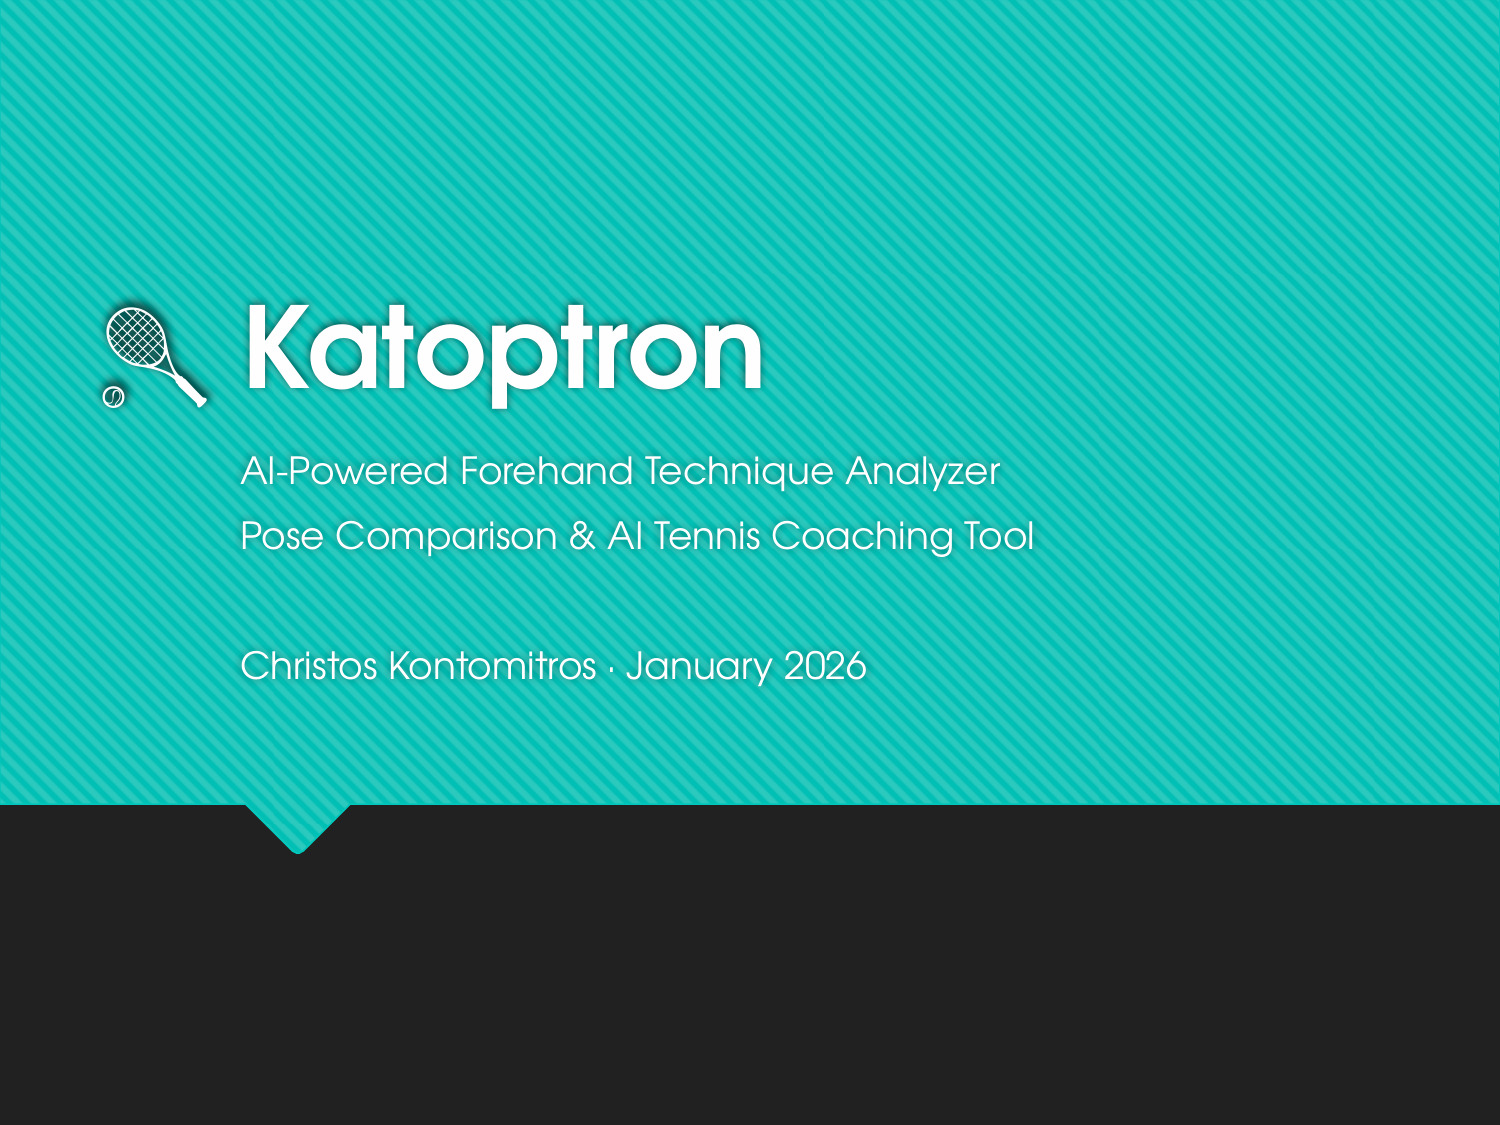

# 🎾 Katoptron
AI‑Powered Forehand Technique Analyzer
Pose Comparison & AI Tennis Coaching Tool

Christos Kontomitros · January 2026